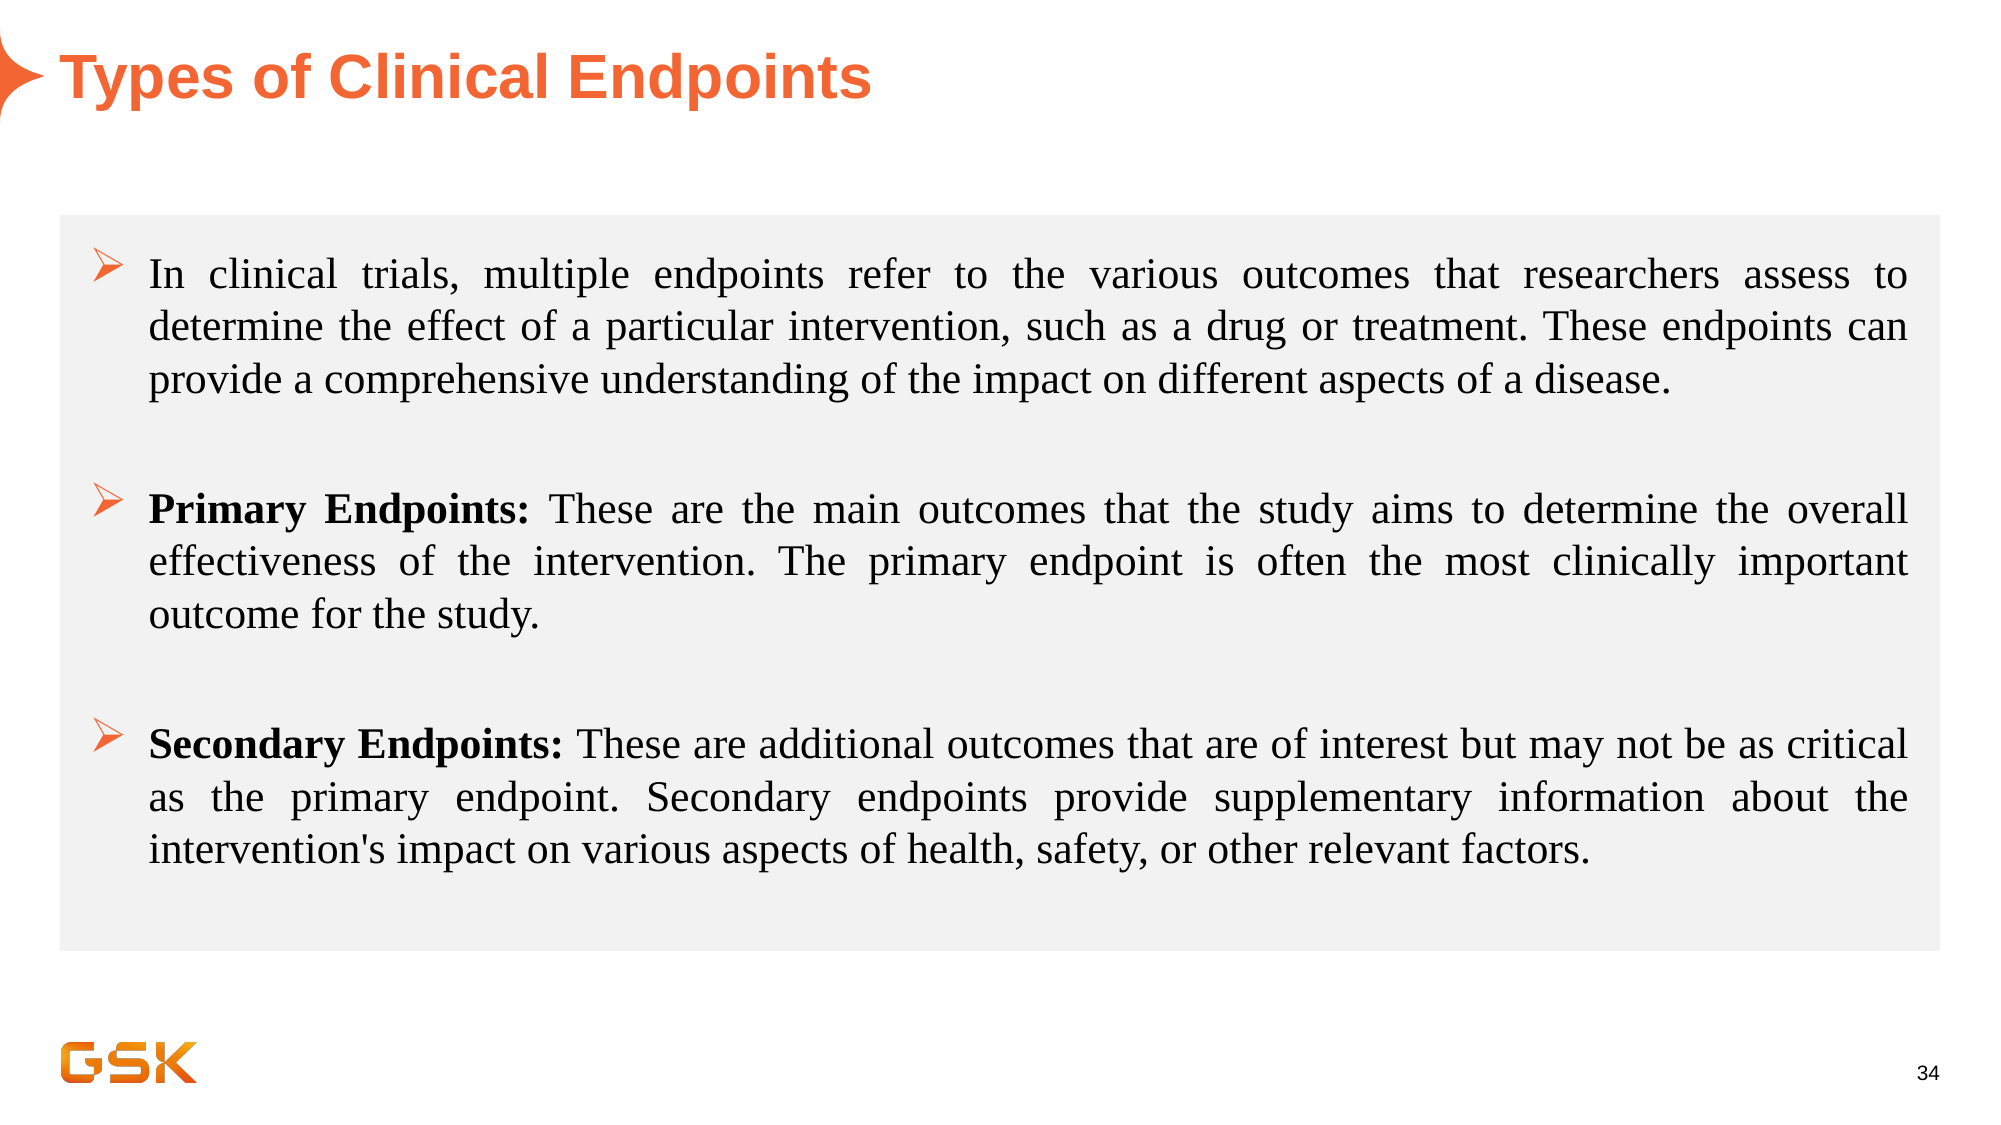

# Types of Clinical Endpoints
In clinical trials, multiple endpoints refer to the various outcomes that researchers assess to determine the effect of a particular intervention, such as a drug or treatment. These endpoints can provide a comprehensive understanding of the impact on different aspects of a disease.

Primary Endpoints: These are the main outcomes that the study aims to determine the overall effectiveness of the intervention. The primary endpoint is often the most clinically important outcome for the study.

Secondary Endpoints: These are additional outcomes that are of interest but may not be as critical as the primary endpoint. Secondary endpoints provide supplementary information about the intervention's impact on various aspects of health, safety, or other relevant factors.

34